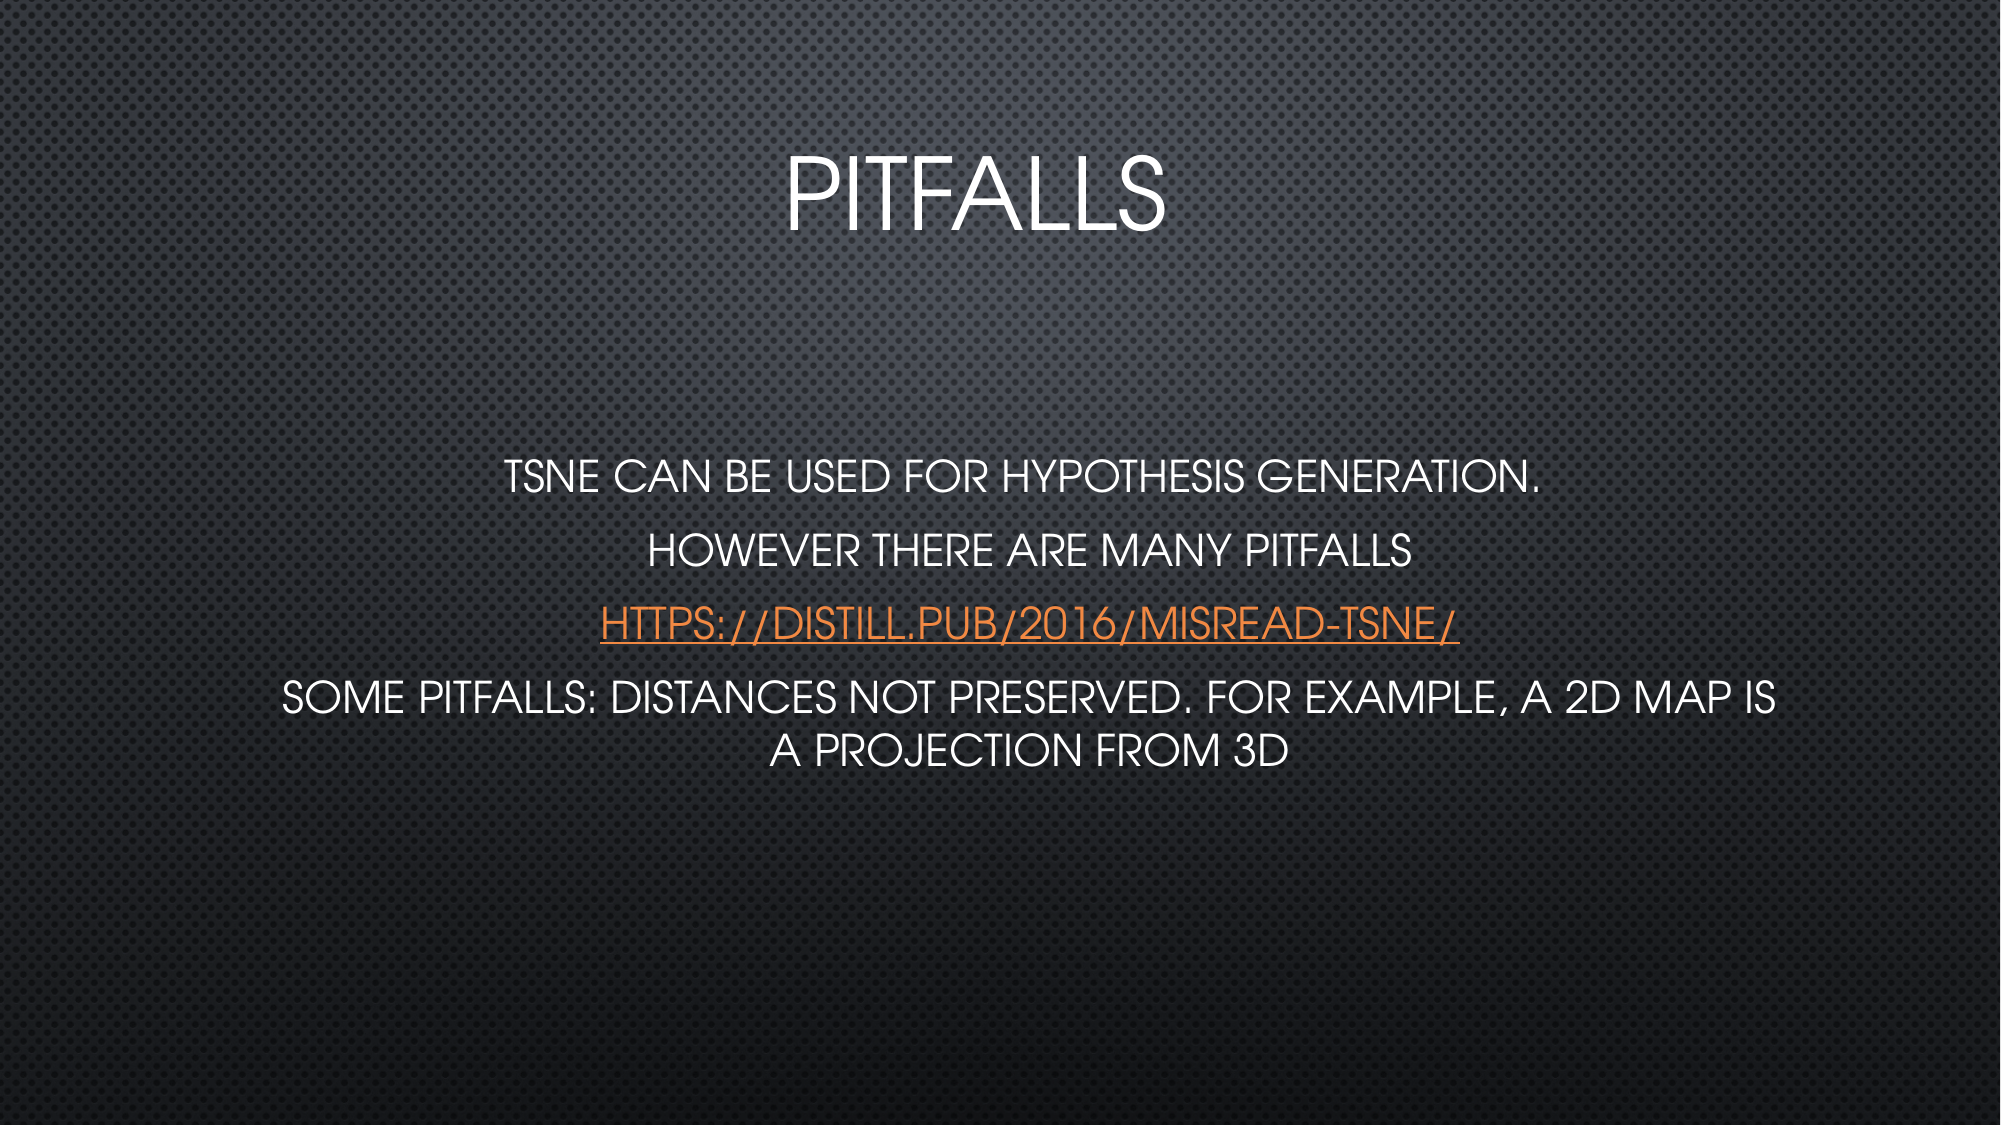

pitfalls

tSNE can be used for hypothesis generation.
However There are many pitfalls
https://distill.pub/2016/misread-tsne/
some pitfalls: distances not preserved. For example, a 2d map is a projection from 3D